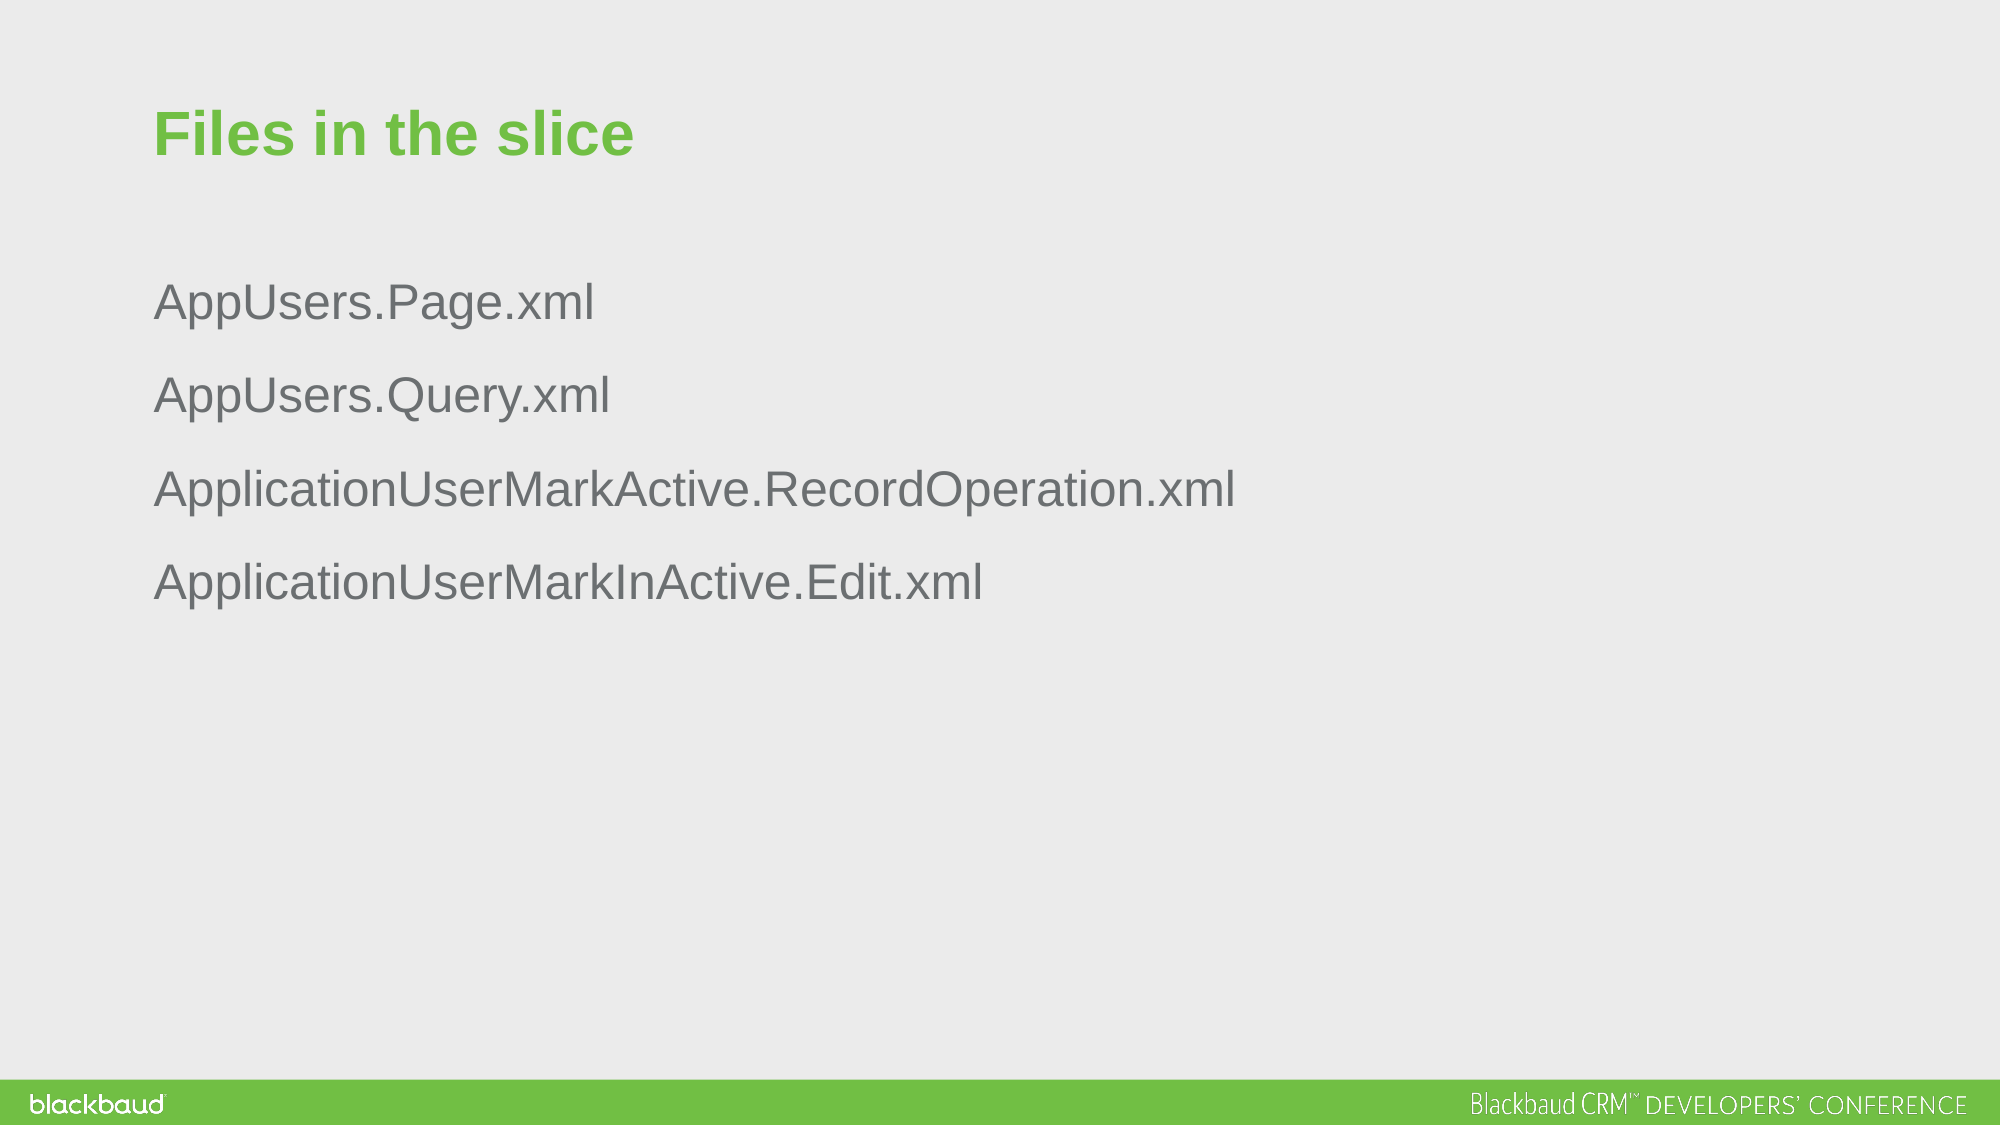

Files in the slice
AppUsers.Page.xml
AppUsers.Query.xml
ApplicationUserMarkActive.RecordOperation.xml
ApplicationUserMarkInActive.Edit.xml